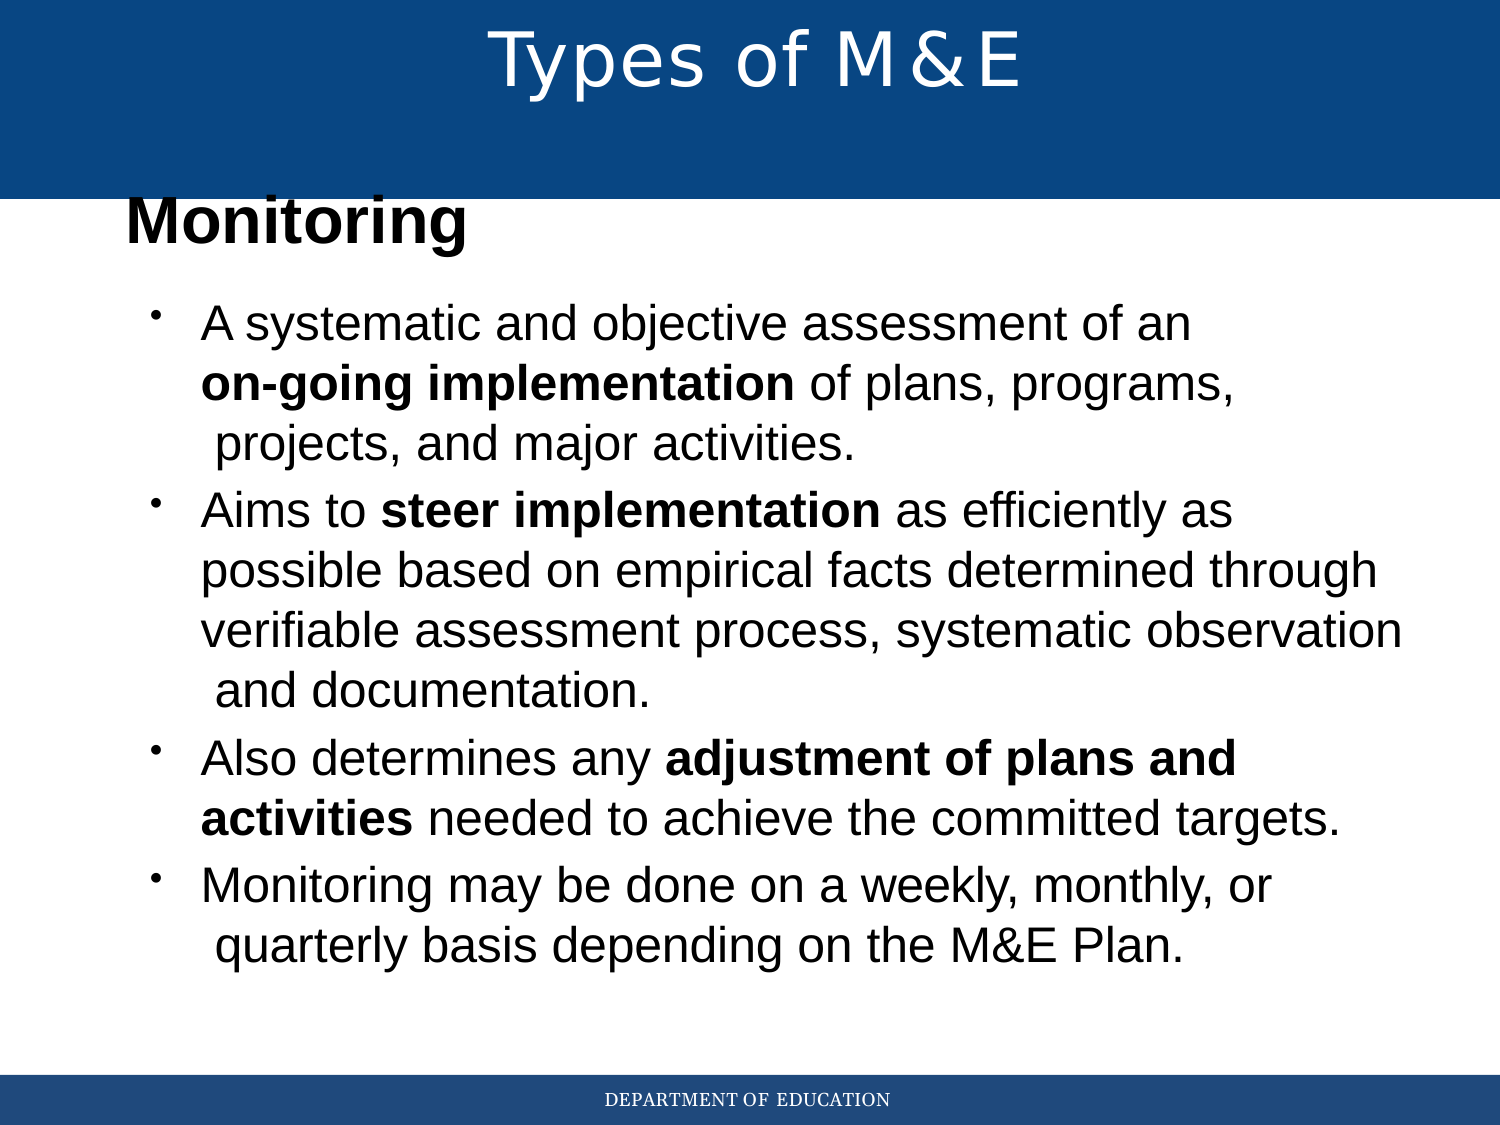

# Types of M&E

Monitoring
A systematic and objective assessment of an  on-going implementation of plans, programs,  projects, and major activities.
Aims to steer implementation as efficiently as  possible based on empirical facts determined through  verifiable assessment process, systematic observation  and documentation.
Also determines any adjustment of plans and  activities needed to achieve the committed targets.
Monitoring may be done on a weekly, monthly, or  quarterly basis depending on the M&E Plan.

DEPARTMENT OF EDUCATION